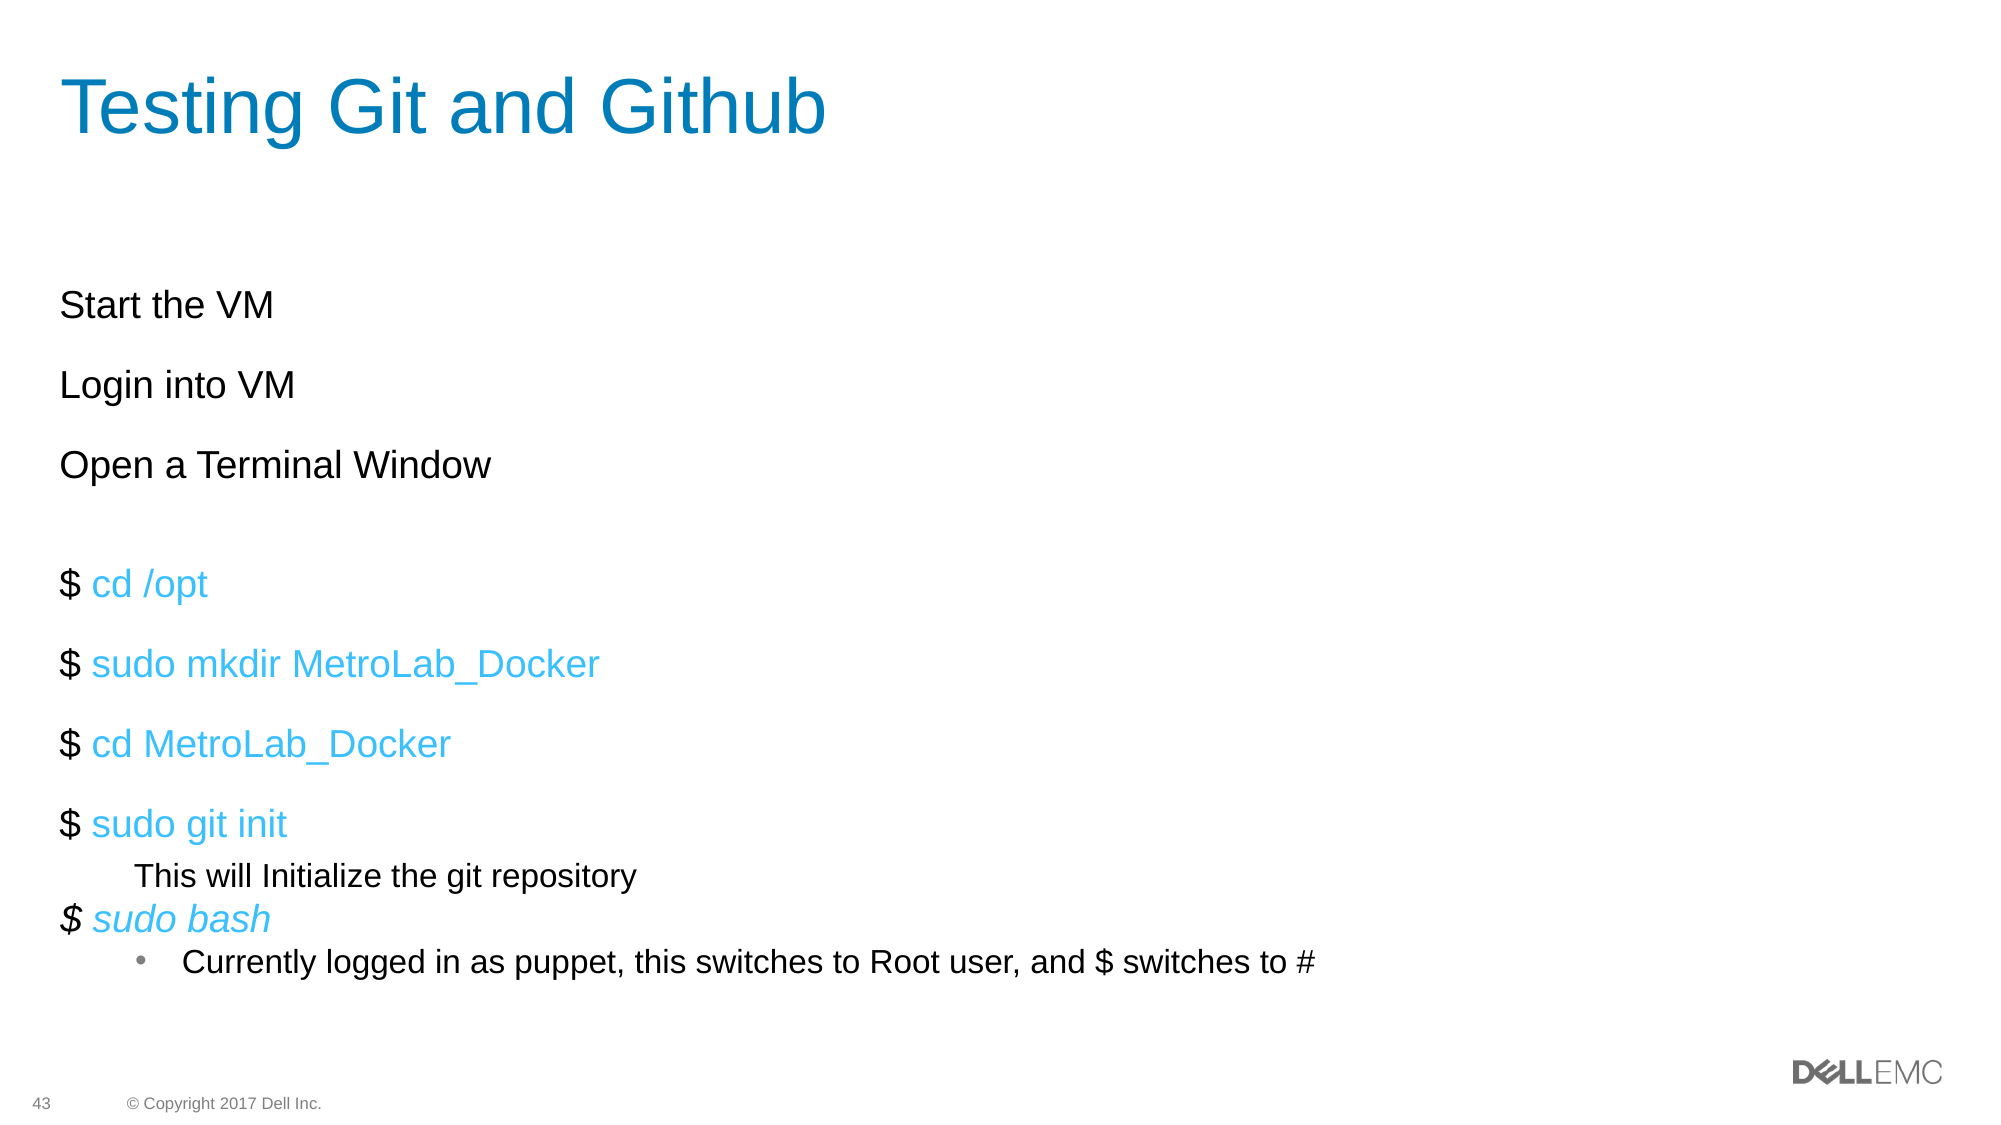

# Testing Git and Github
Start the VM
Login into VM
Open a Terminal Window

$ cd /opt
$ sudo mkdir MetroLab_Docker
$ cd MetroLab_Docker
$ sudo git init
This will Initialize the git repository
$ sudo bash
Currently logged in as puppet, this switches to Root user, and $ switches to #